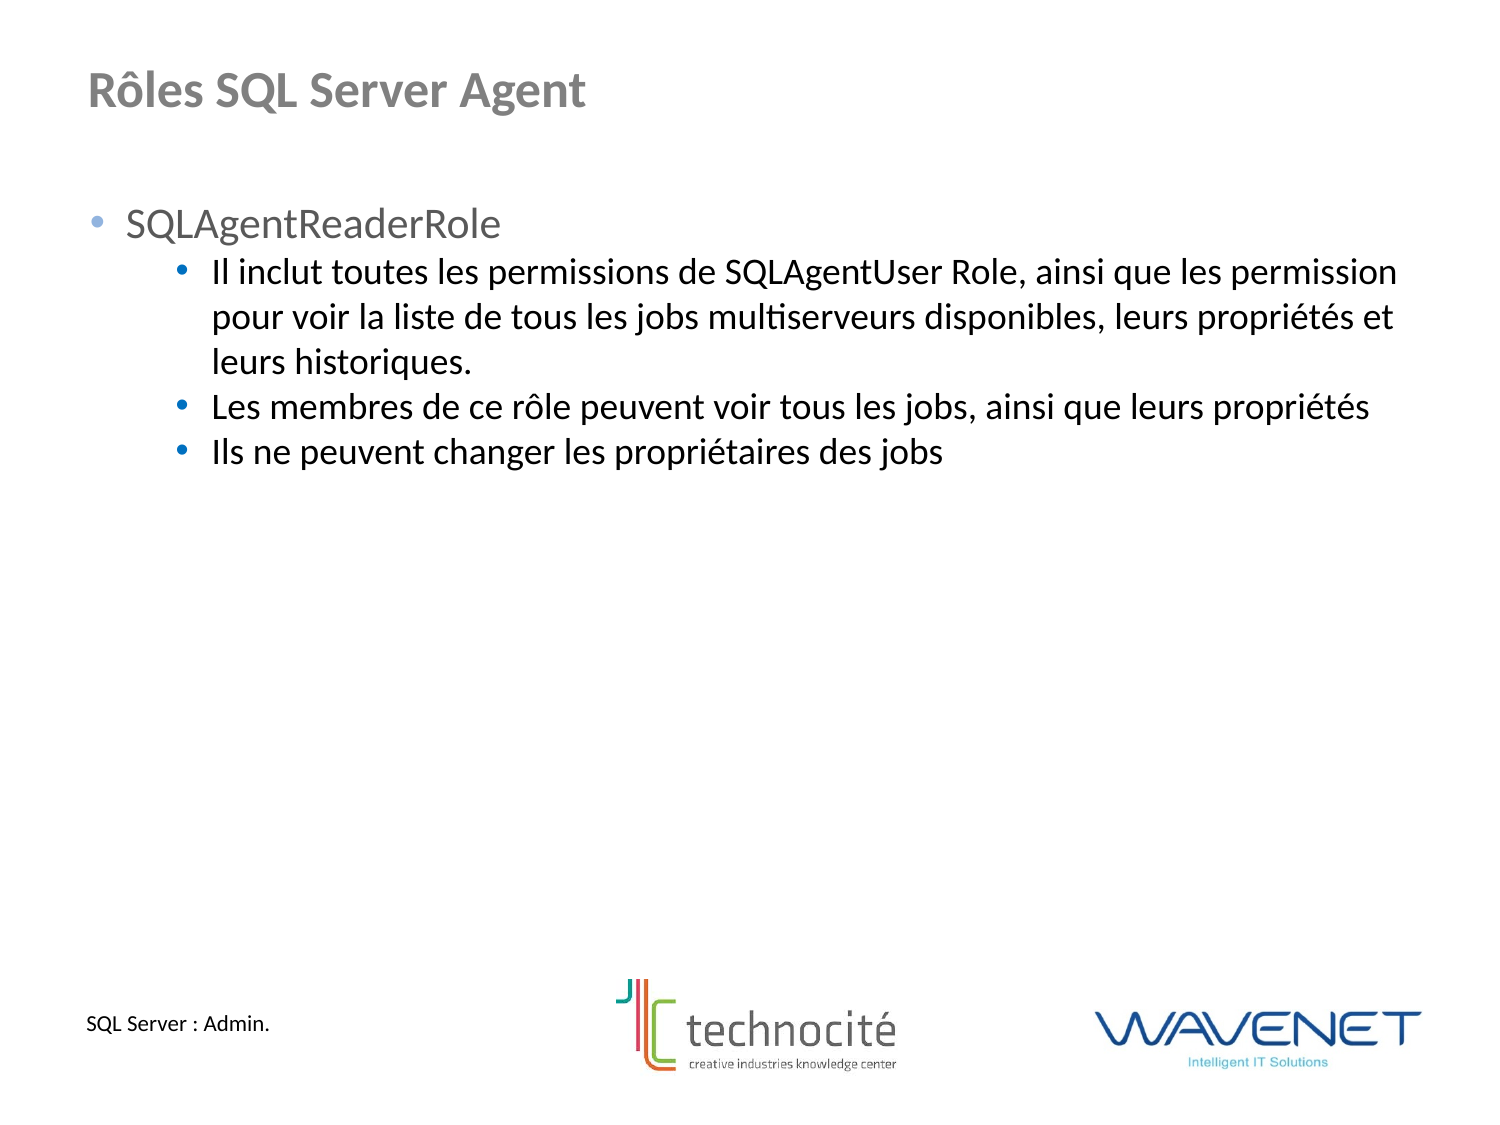

Rôles SQL Server Agent
SQLAgentReaderRole
Il inclut toutes les permissions de SQLAgentUser Role, ainsi que les permission pour voir la liste de tous les jobs multiserveurs disponibles, leurs propriétés et leurs historiques.
Les membres de ce rôle peuvent voir tous les jobs, ainsi que leurs propriétés
Ils ne peuvent changer les propriétaires des jobs

SQL Server : Admin.